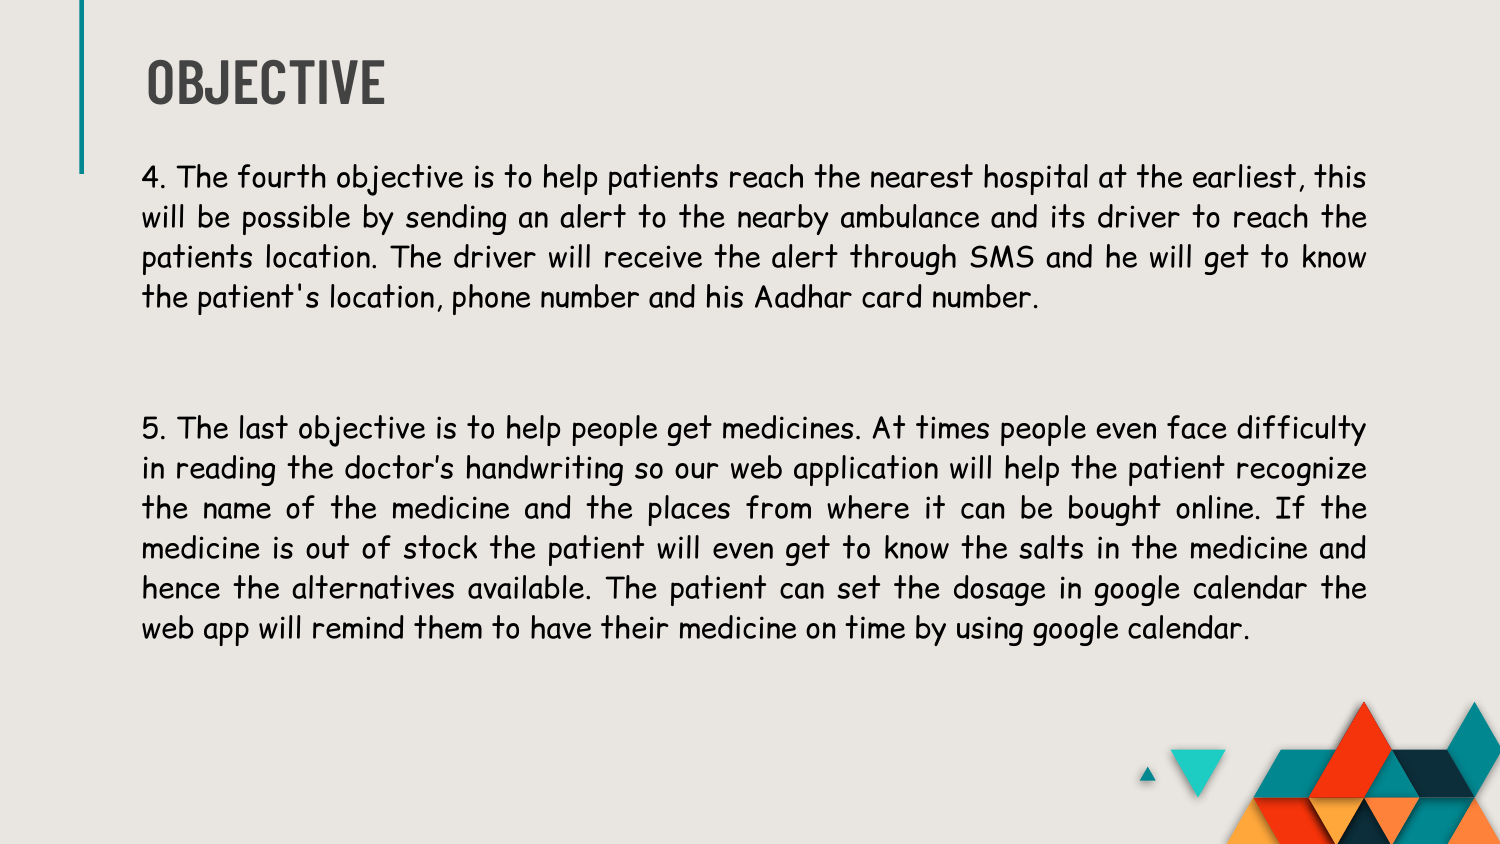

# OBJECTIVE
4. The fourth objective is to help patients reach the nearest hospital at the earliest, this will be possible by sending an alert to the nearby ambulance and its driver to reach the patients location. The driver will receive the alert through SMS and he will get to know the patient's location, phone number and his Aadhar card number.

5. The last objective is to help people get medicines. At times people even face difficulty in reading the doctor’s handwriting so our web application will help the patient recognize the name of the medicine and the places from where it can be bought online. If the medicine is out of stock the patient will even get to know the salts in the medicine and hence the alternatives available. The patient can set the dosage in google calendar the web app will remind them to have their medicine on time by using google calendar.